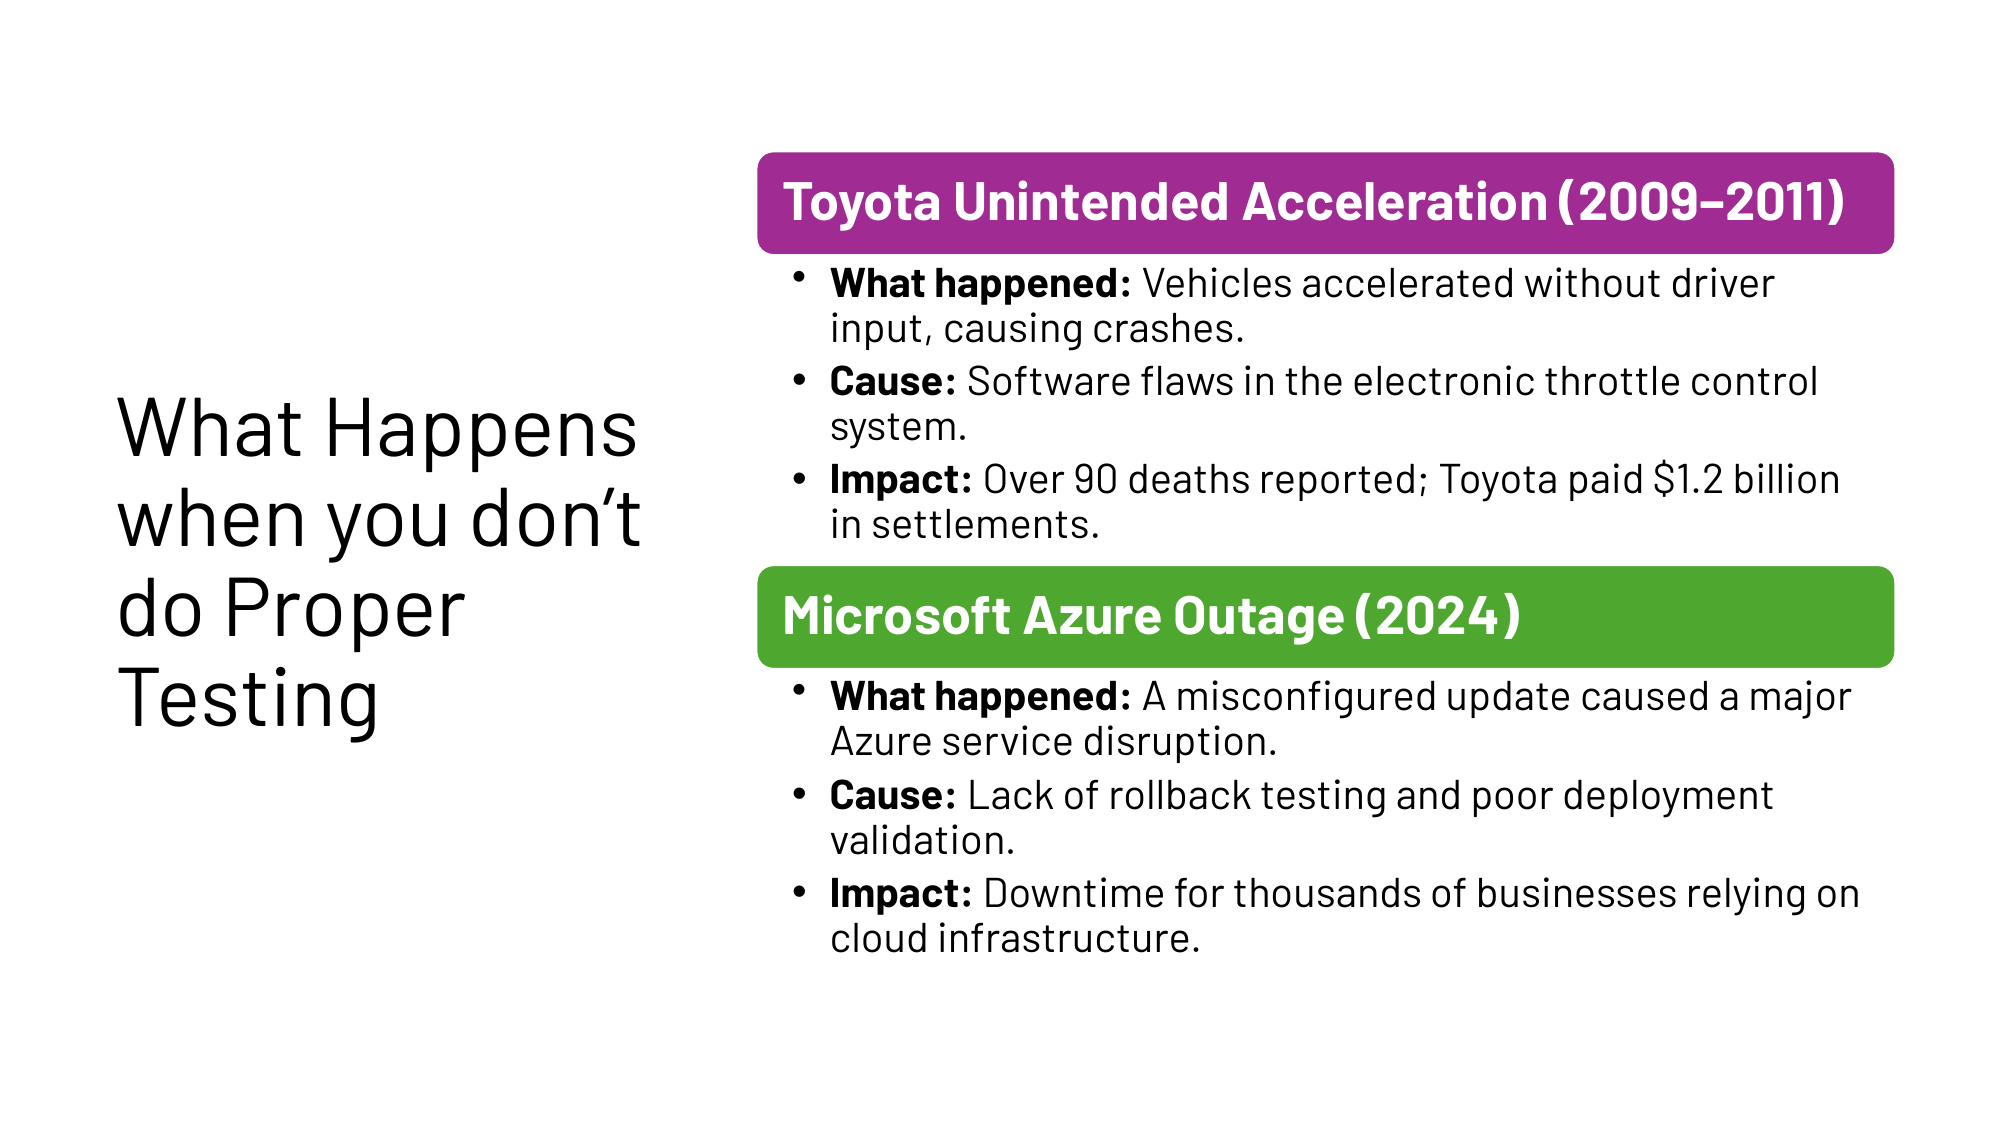

# What Happens when you don’t do Proper Testing
Toyota Unintended Acceleration (2009–2011)
What happened: Vehicles accelerated without driver input, causing crashes.
Cause: Software flaws in the electronic throttle control system.
Impact: Over 90 deaths reported; Toyota paid $1.2 billion in settlements.
Microsoft Azure Outage (2024)
What happened: A misconfigured update caused a major Azure service disruption.
Cause: Lack of rollback testing and poor deployment validation.
Impact: Downtime for thousands of businesses relying on cloud infrastructure.